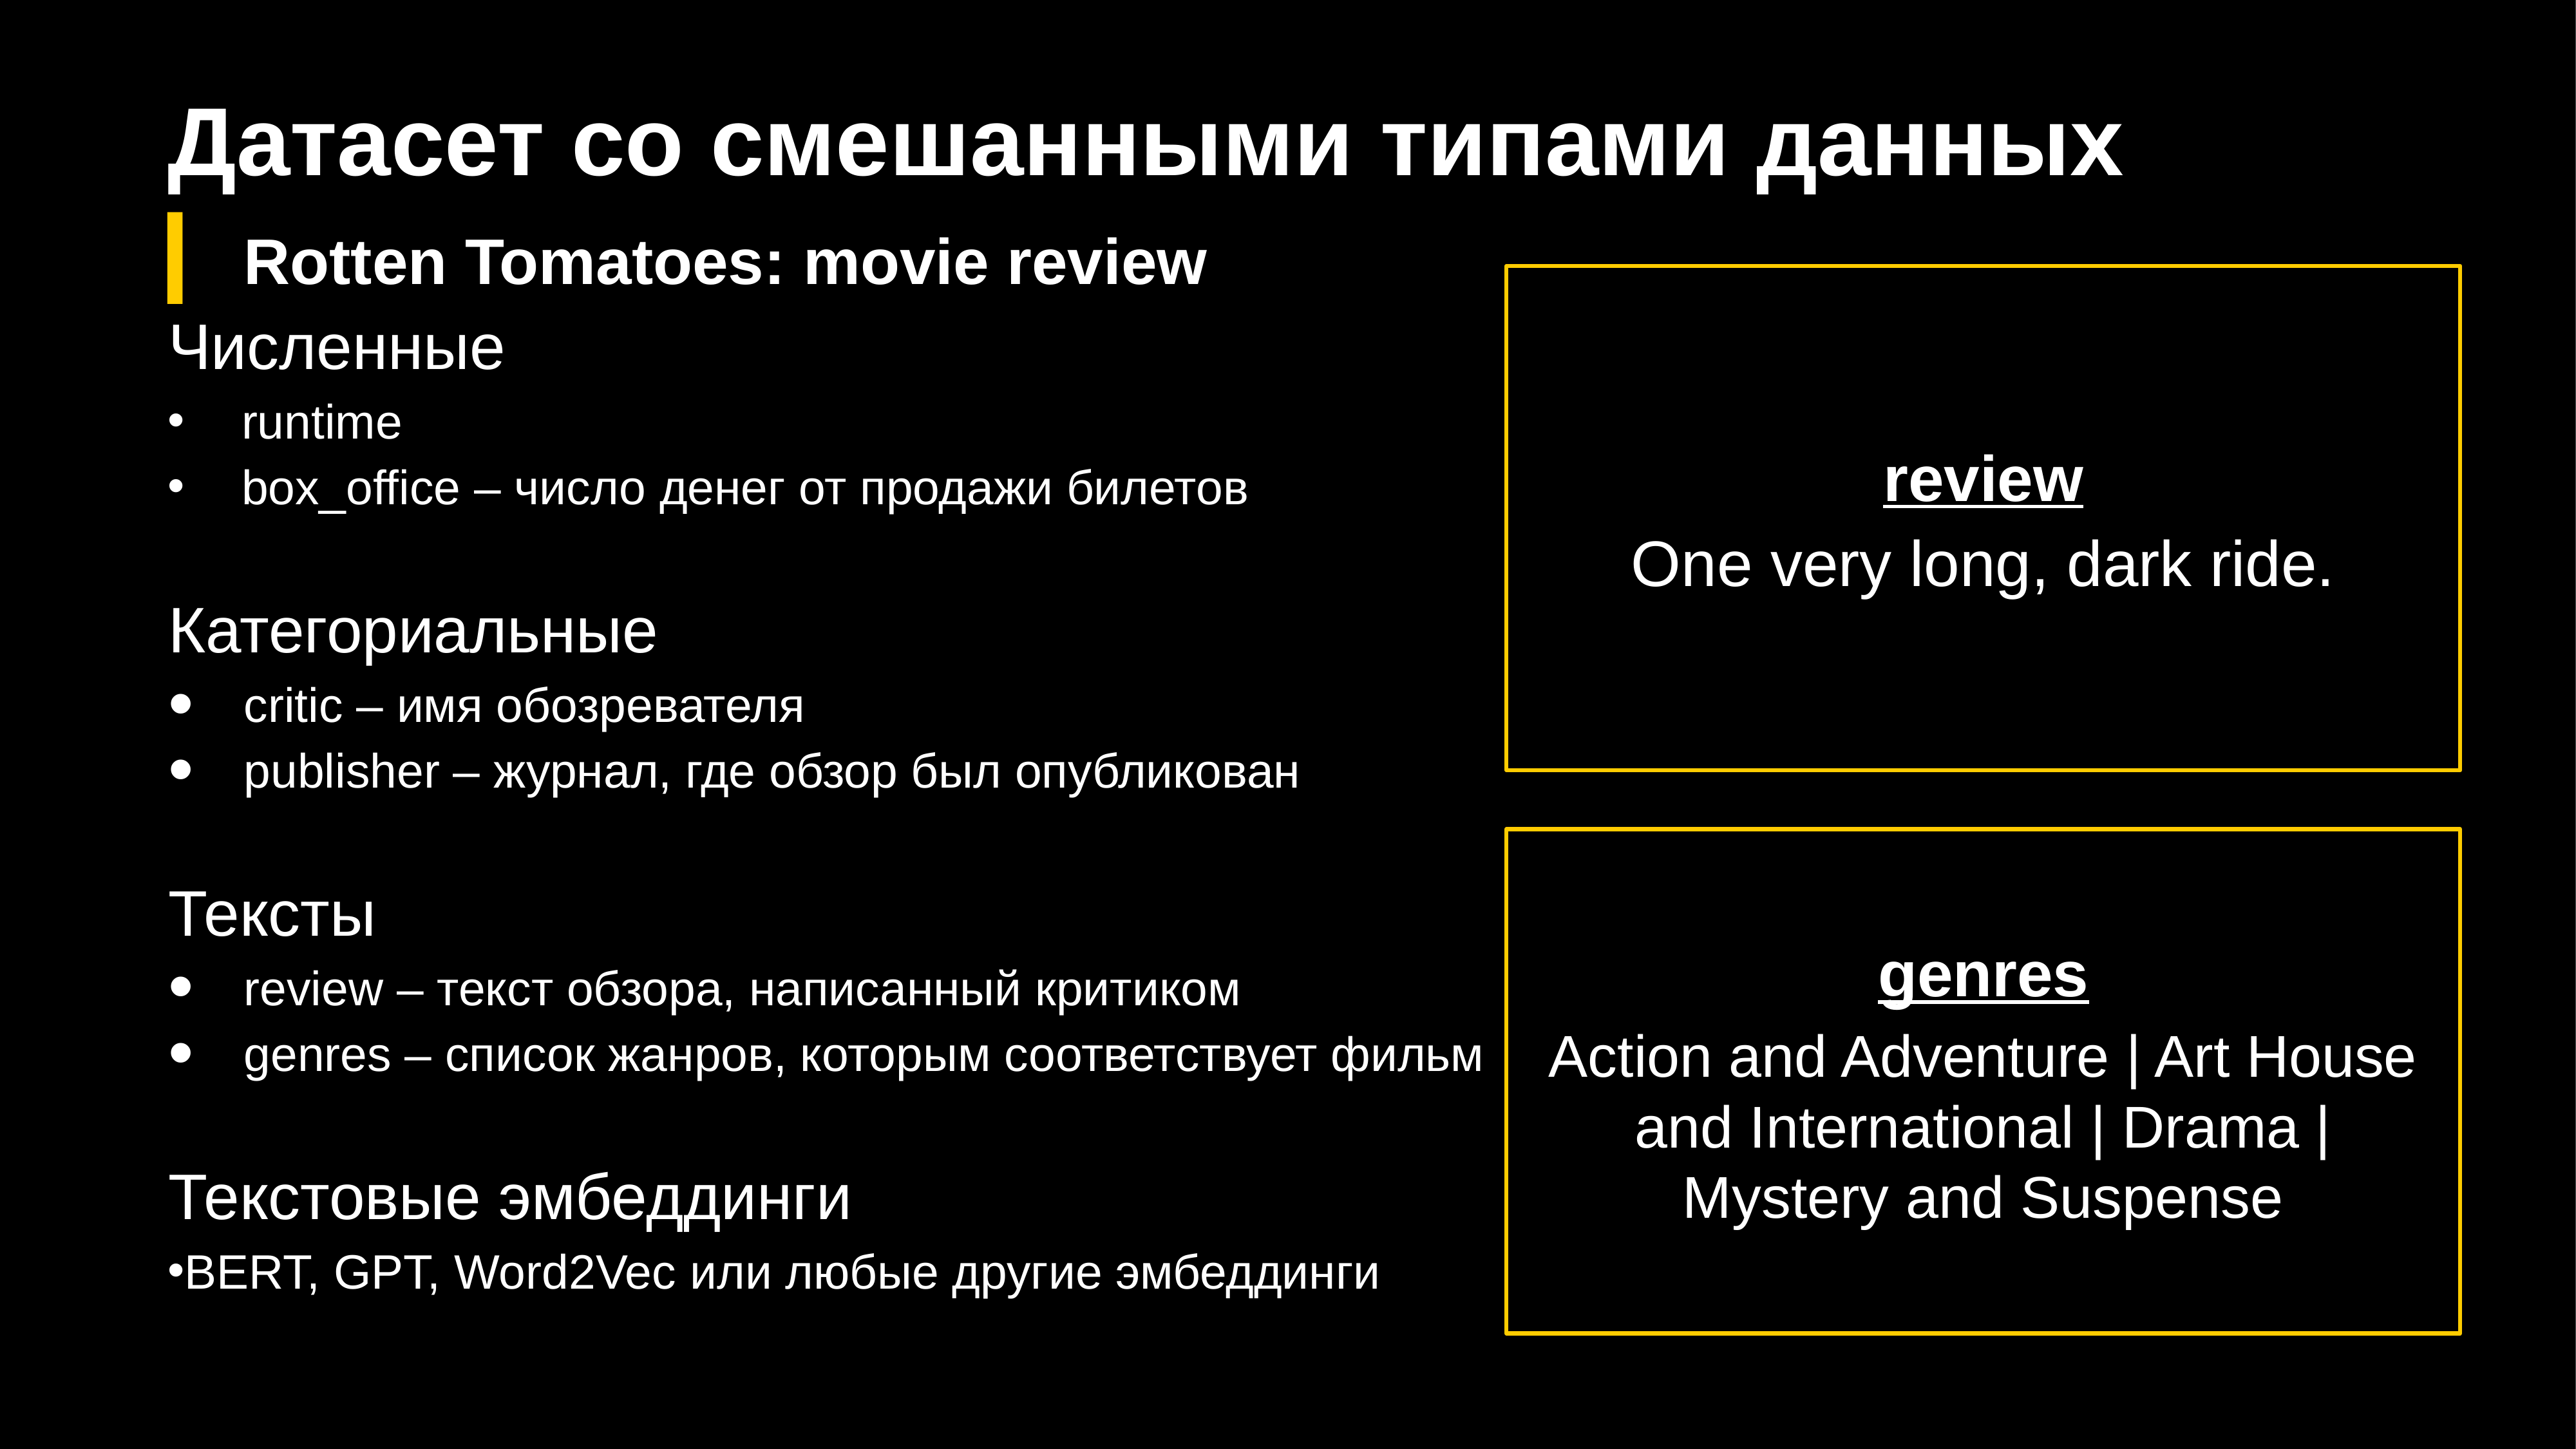

# Датасет со смешанными типами данных
Rotten Tomatoes: movie review
Численные
 runtime
 box_office – число денег от продажи билетов

Категориальные
critic – имя обозревателя
publisher – журнал, где обзор был опубликован

Тексты
review – текст обзора, написанный критиком
genres – список жанров, которым соответствует фильм

Текстовые эмбеддинги
BERT, GPT, Word2Vec или любые другие эмбеддинги

review
One very long, dark ride.

genres
Action and Adventure | Art House and International | Drama | Mystery and Suspense